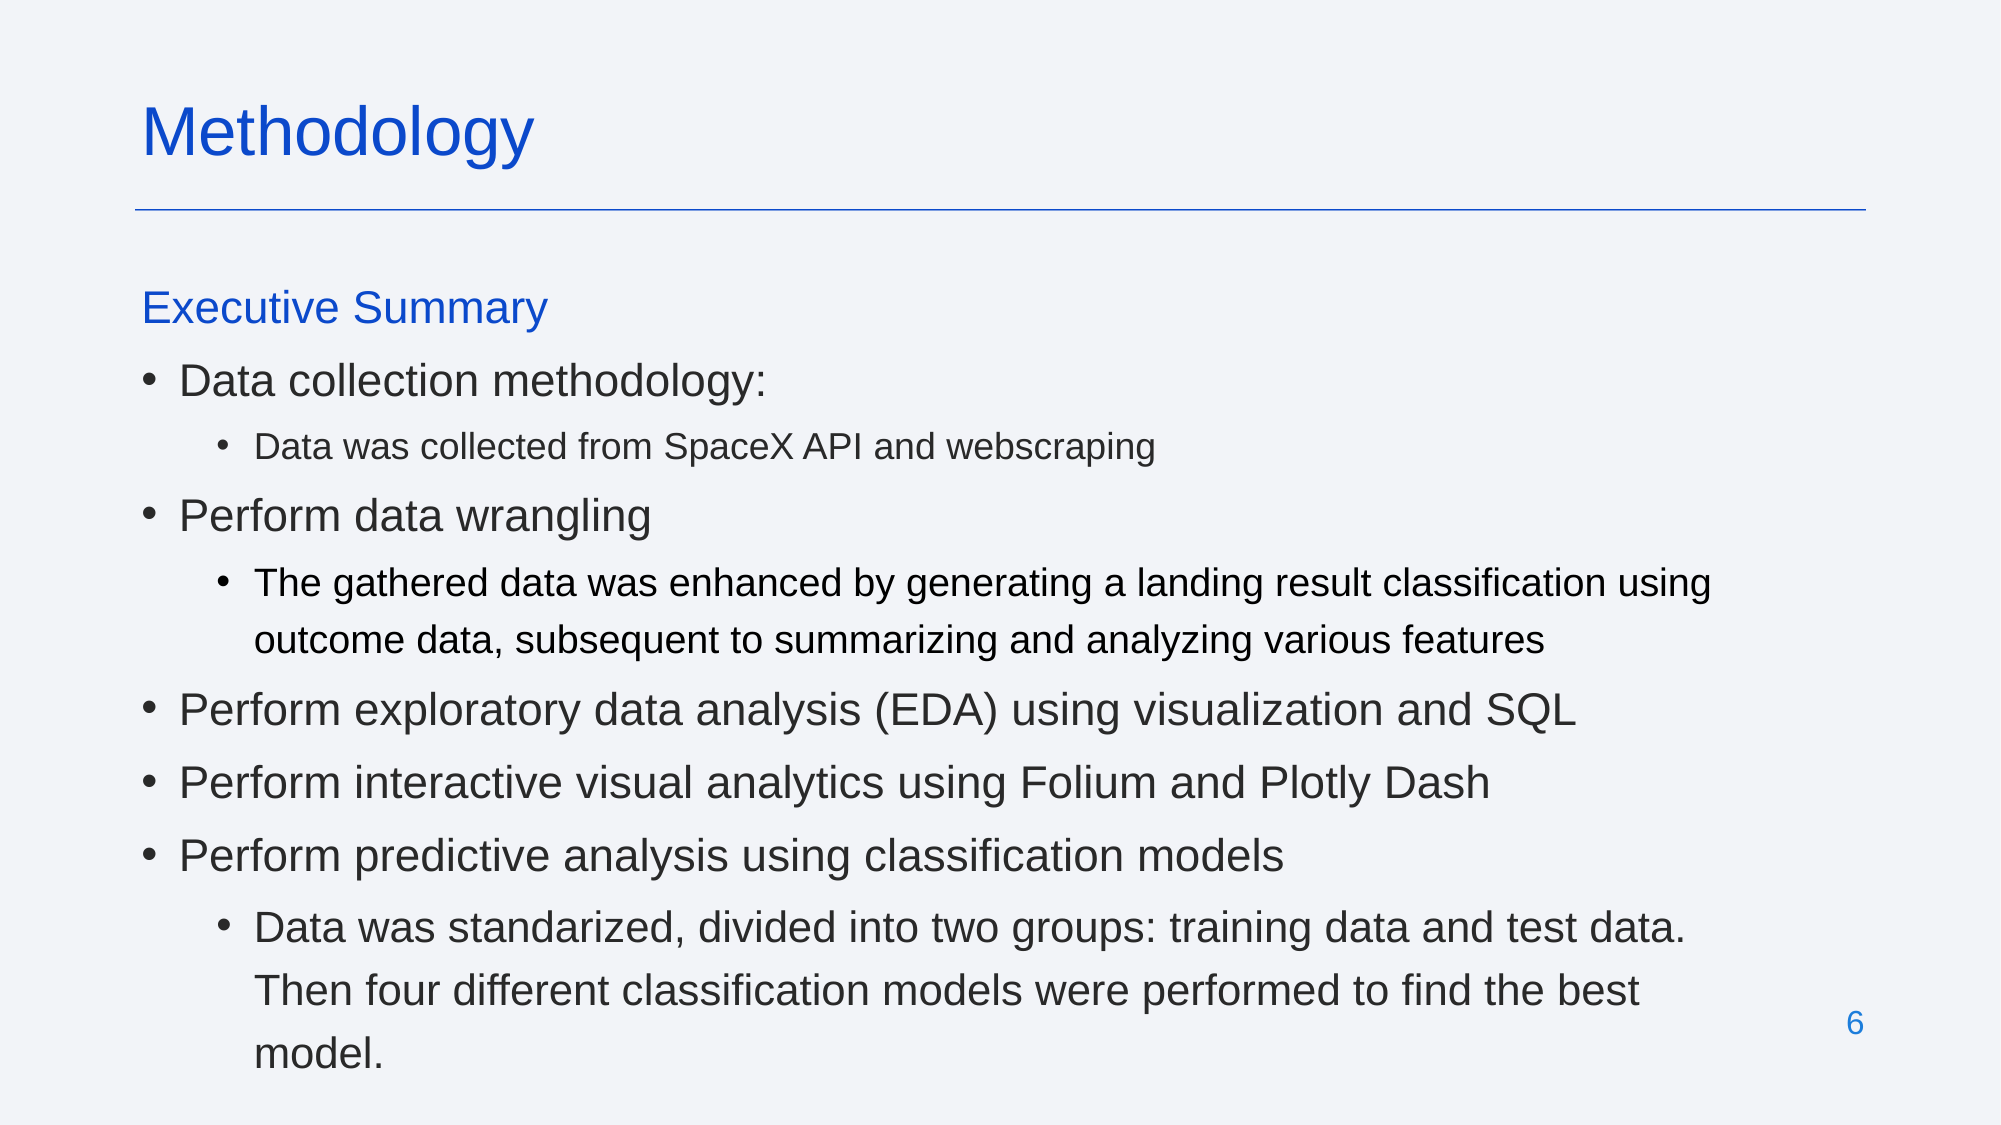

Methodology
Executive Summary
Data collection methodology:
Data was collected from SpaceX API and webscraping
Perform data wrangling
The gathered data was enhanced by generating a landing result classification using outcome data, subsequent to summarizing and analyzing various features
Perform exploratory data analysis (EDA) using visualization and SQL
Perform interactive visual analytics using Folium and Plotly Dash
Perform predictive analysis using classification models
Data was standarized, divided into two groups: training data and test data. Then four different classification models were performed to find the best model.

6